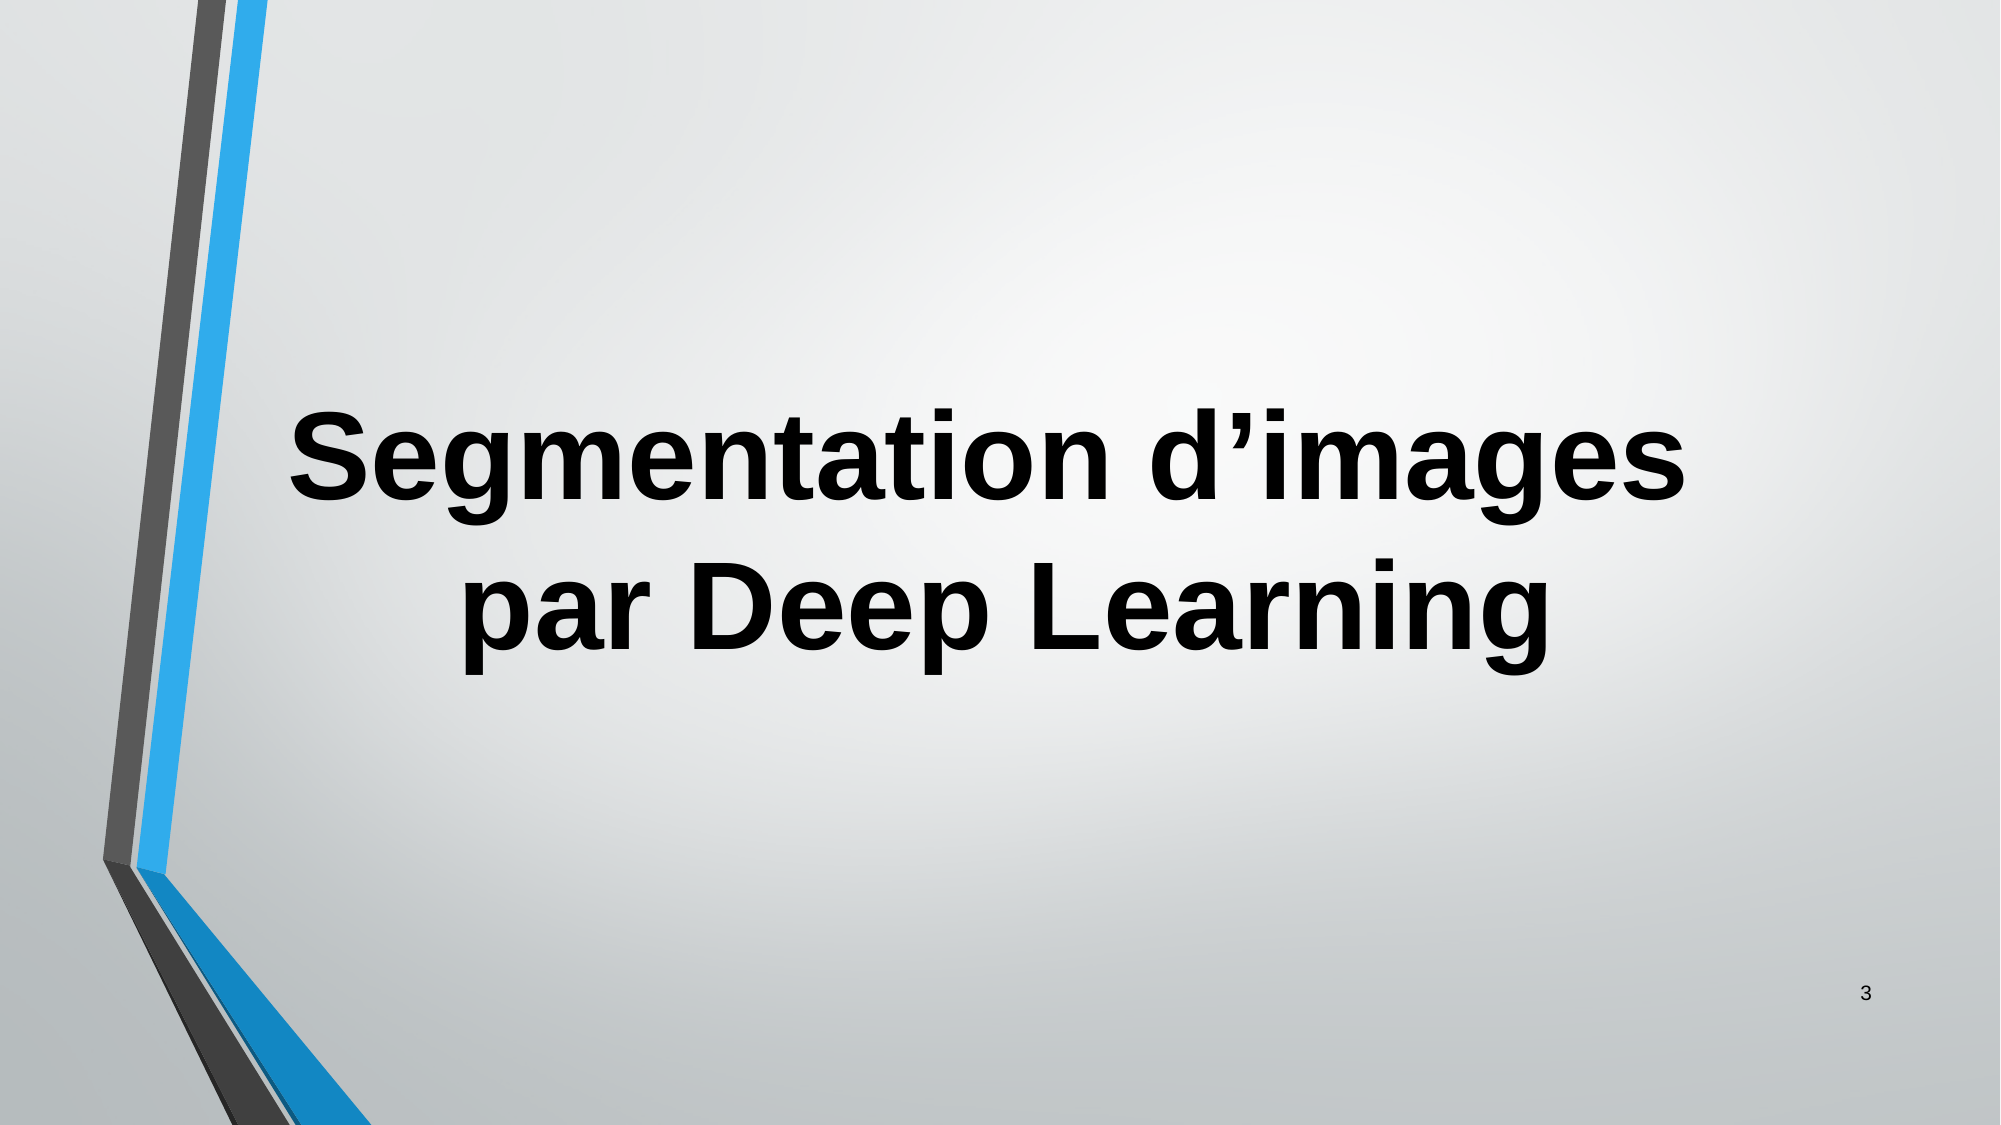

# Segmentation d’images par Deep Learning
3